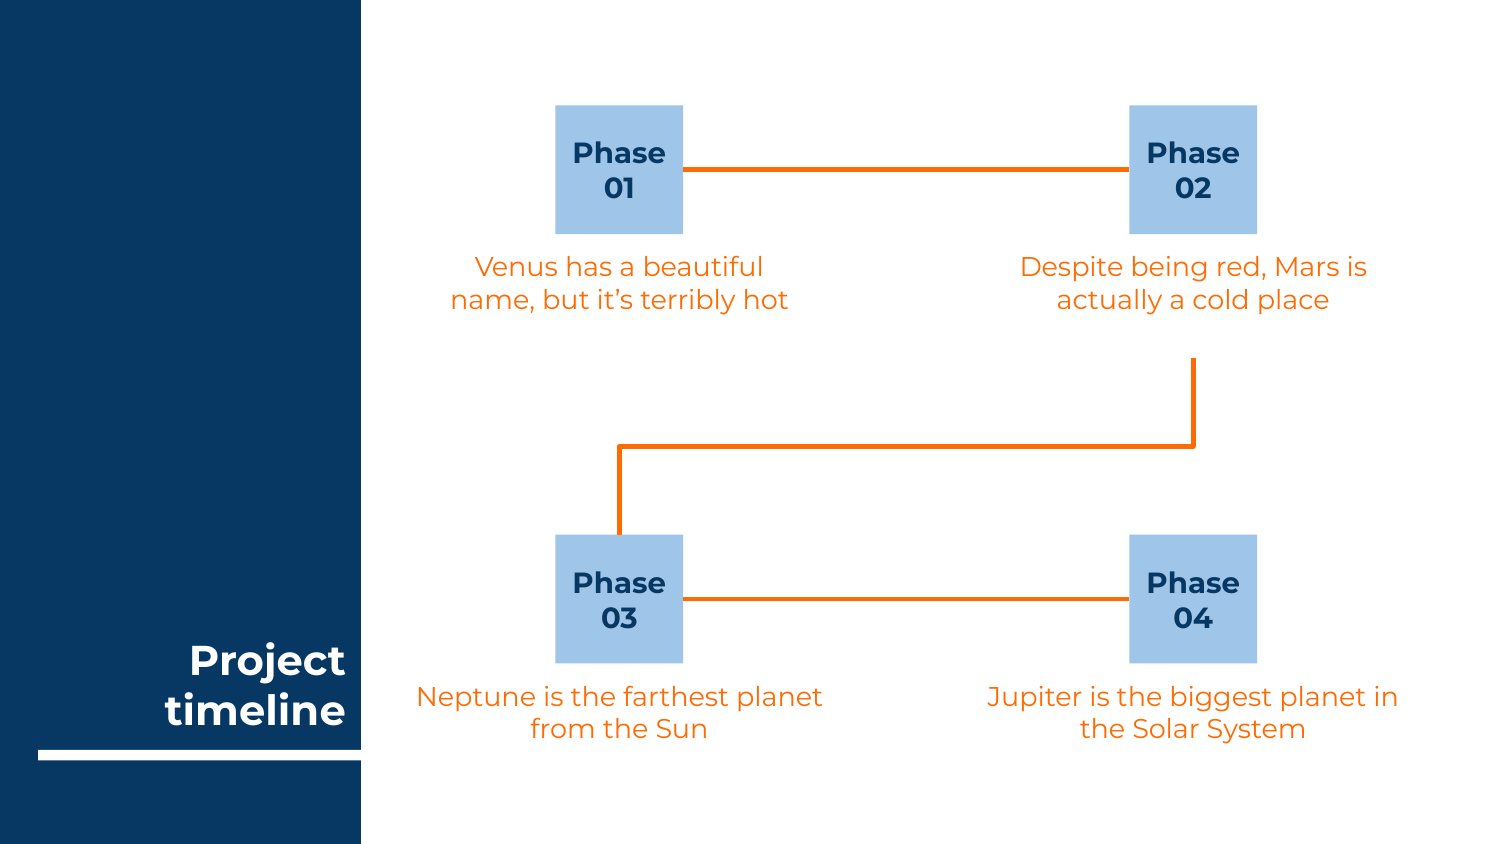

Phase 01
Phase 02
Venus has a beautiful
name, but it’s terribly hot
Despite being red, Mars is actually a cold place
Phase 03
Phase 04
# Project timeline
Jupiter is the biggest planet in the Solar System
Neptune is the farthest planet from the Sun